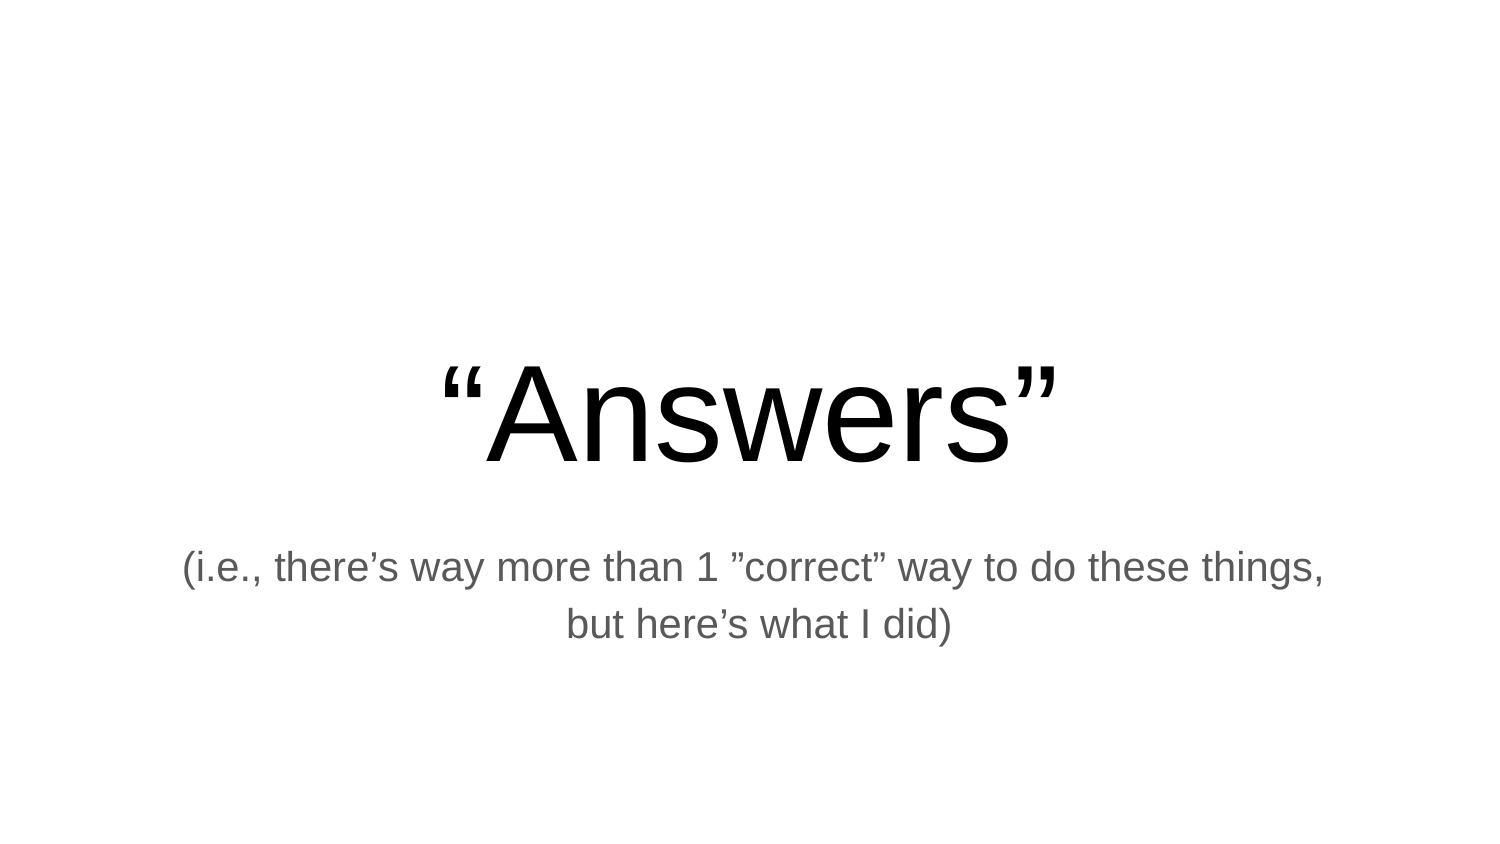

# “Answers”
(i.e., there’s way more than 1 ”correct” way to do these things,
but here’s what I did)